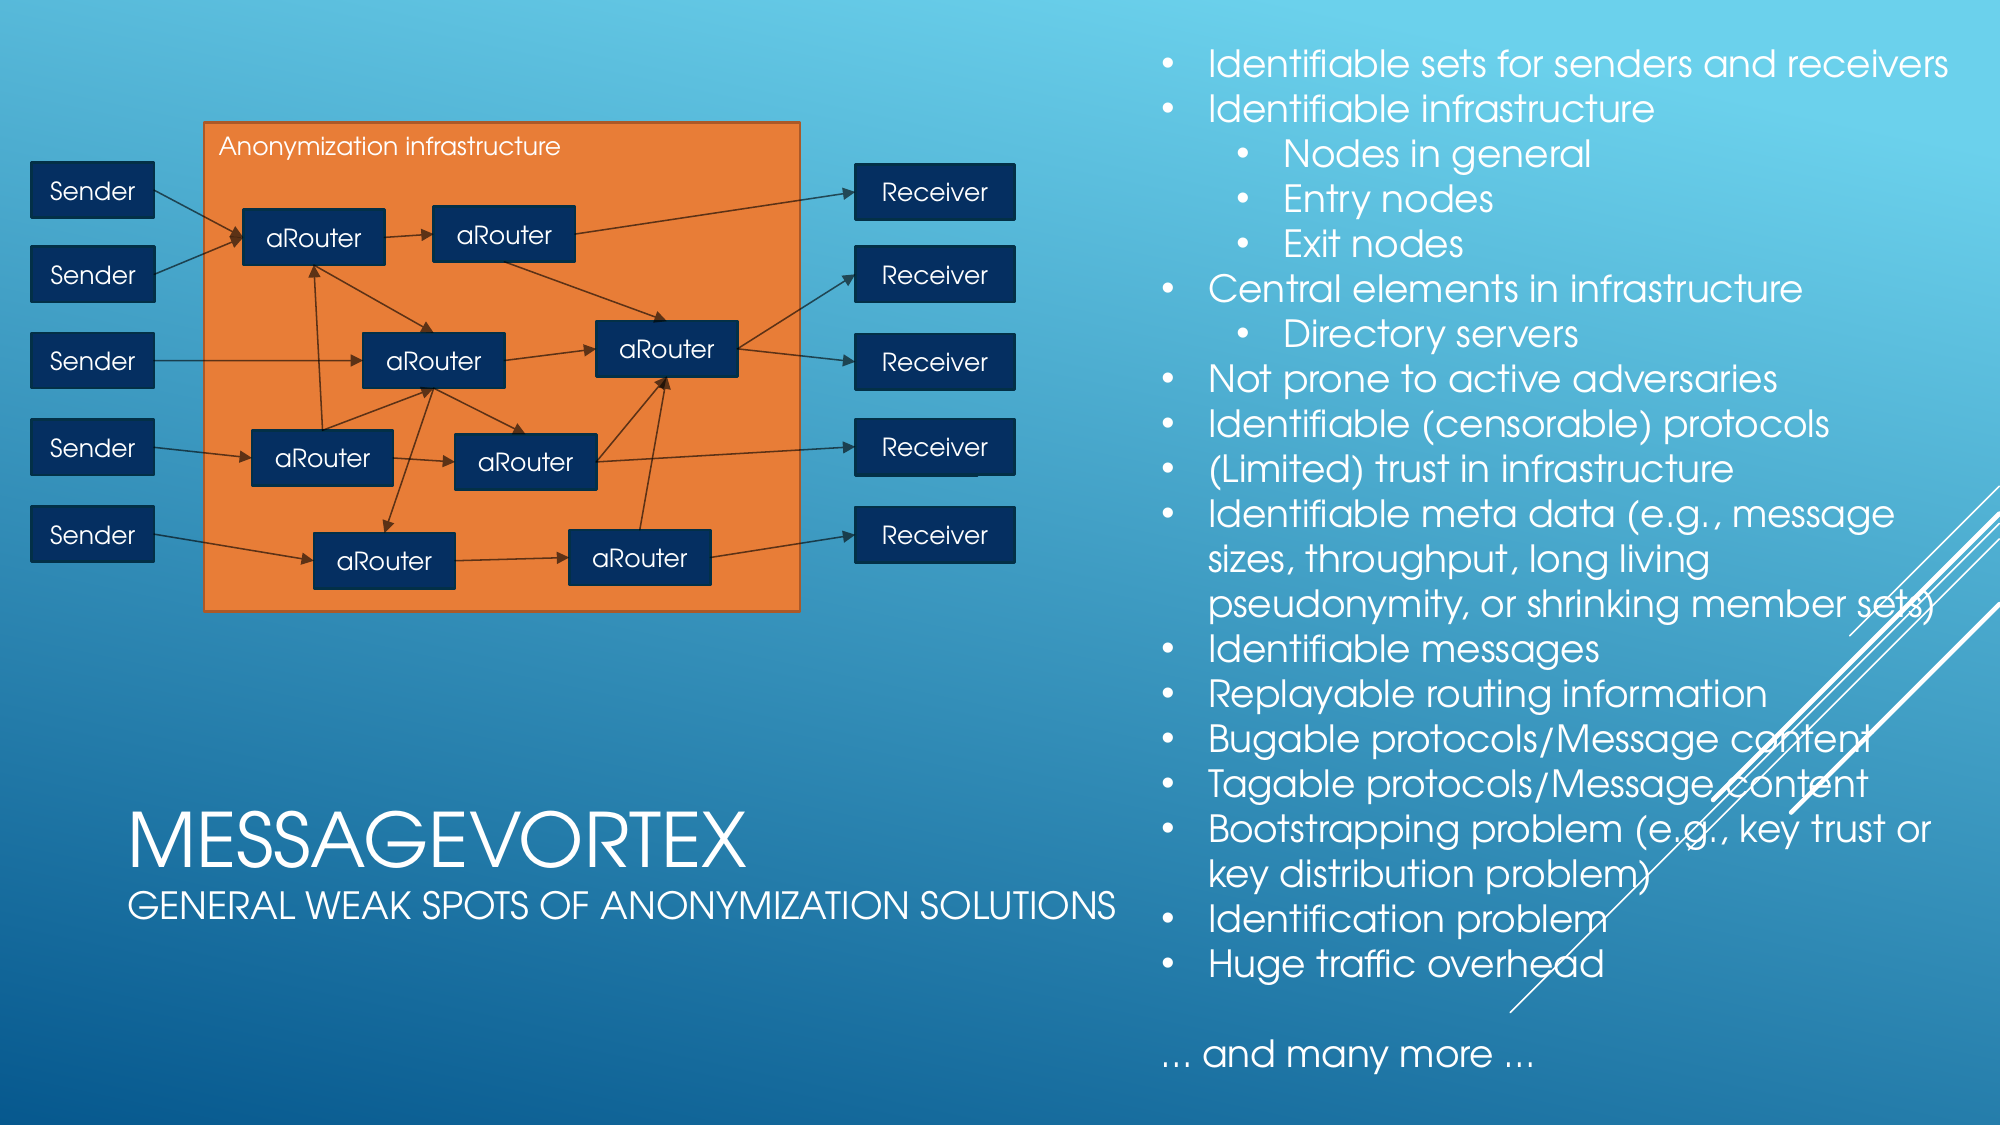

Identifiable sets for senders and receivers
Identifiable infrastructure
Nodes in general
Entry nodes
Exit nodes
Central elements in infrastructure
Directory servers
Not prone to active adversaries
Identifiable (censorable) protocols
(Limited) trust in infrastructure
Identifiable meta data (e.g., message sizes, throughput, long living pseudonymity, or shrinking member sets)
Identifiable messages
Replayable routing information
Bugable protocols/Message content
Tagable protocols/Message content
Bootstrapping problem (e.g., key trust or key distribution problem)
Identification problem
Huge traffic overhead

… and many more …

Anonymization infrastructure
Sender
Receiver
aRouter
aRouter
Sender
Receiver
aRouter
Sender
aRouter
Receiver
Receiver
Sender
Sender
aRouter
aRouter
Sender
Receiver
Sender
aRouter
aRouter
# MessageVortex general weak spots of anonymization solutions